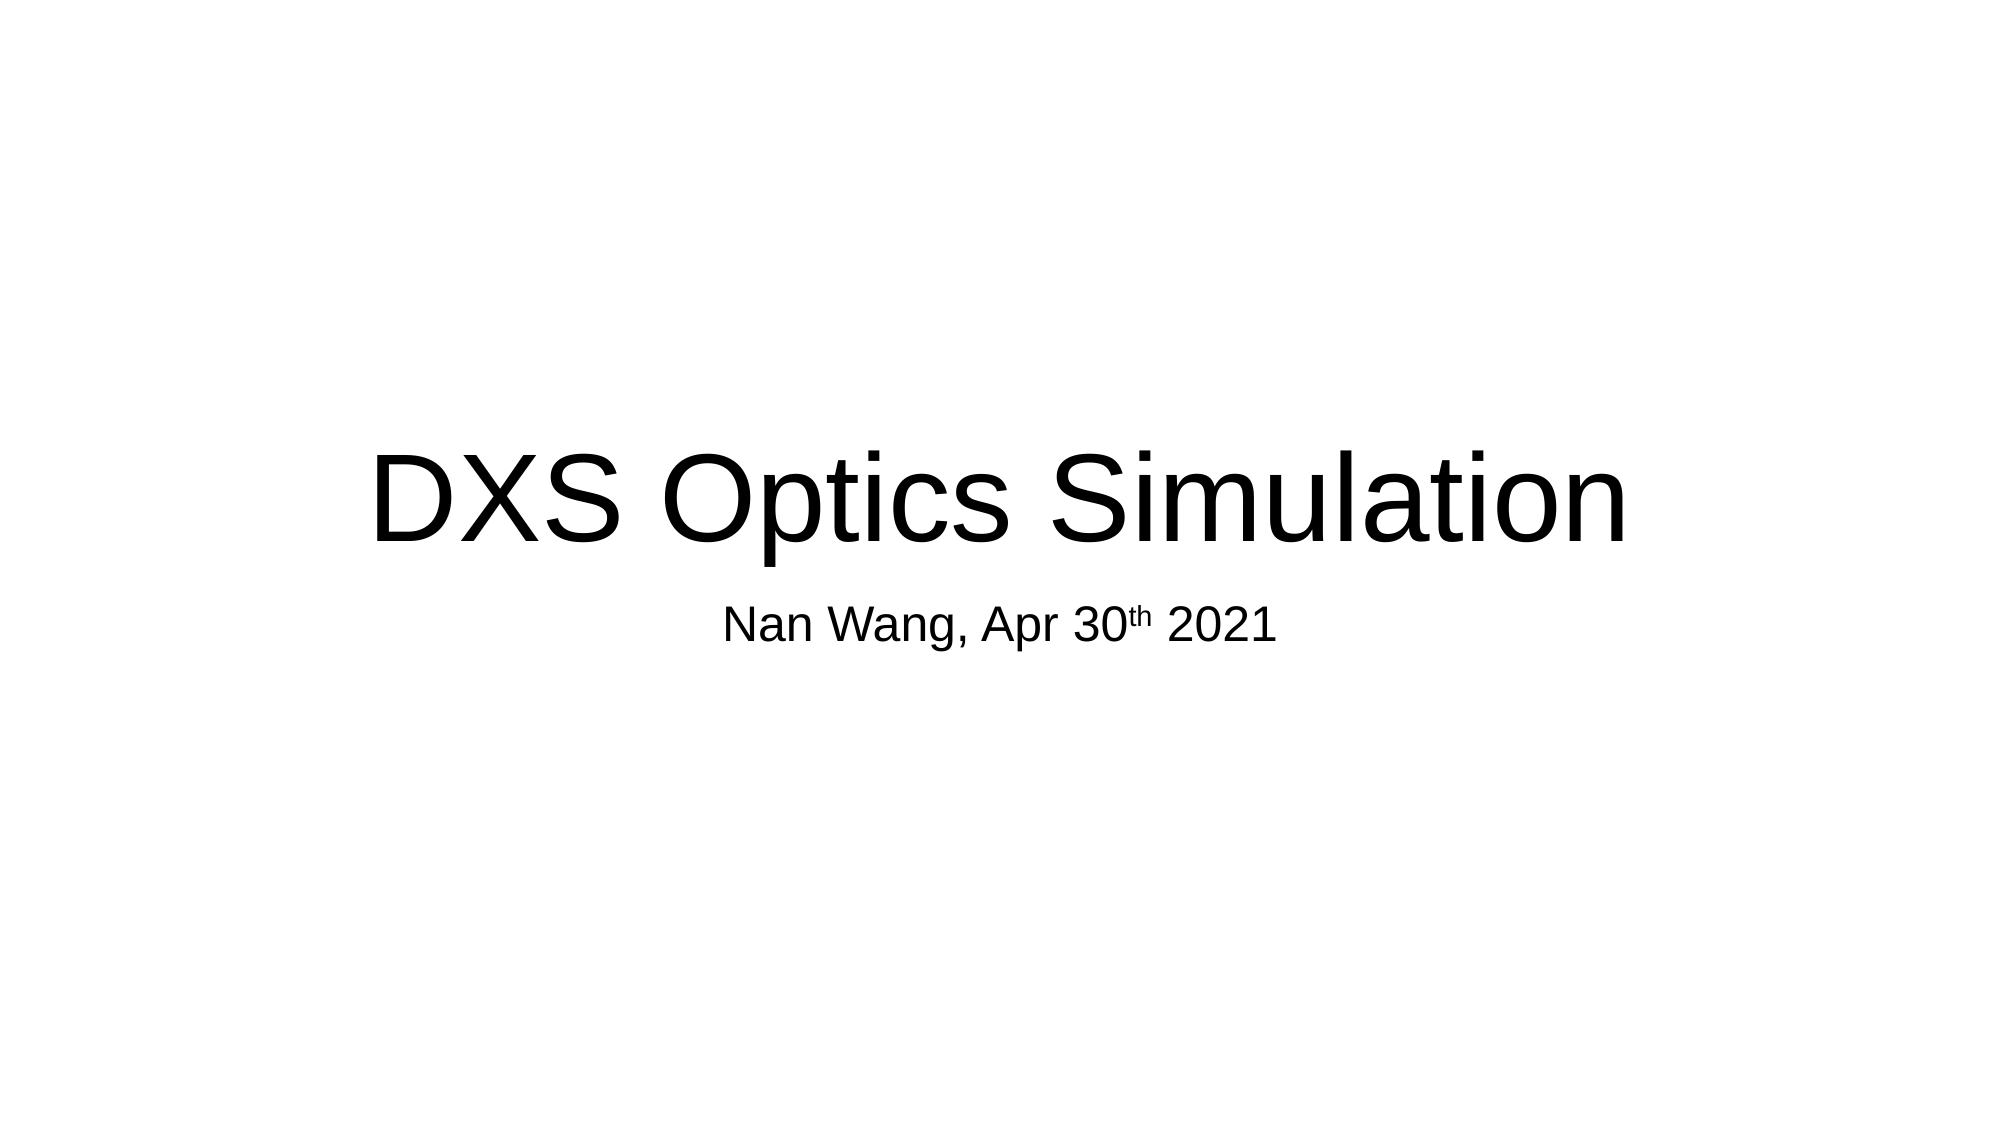

# DXS Optics Simulation
Nan Wang, Apr 30th 2021